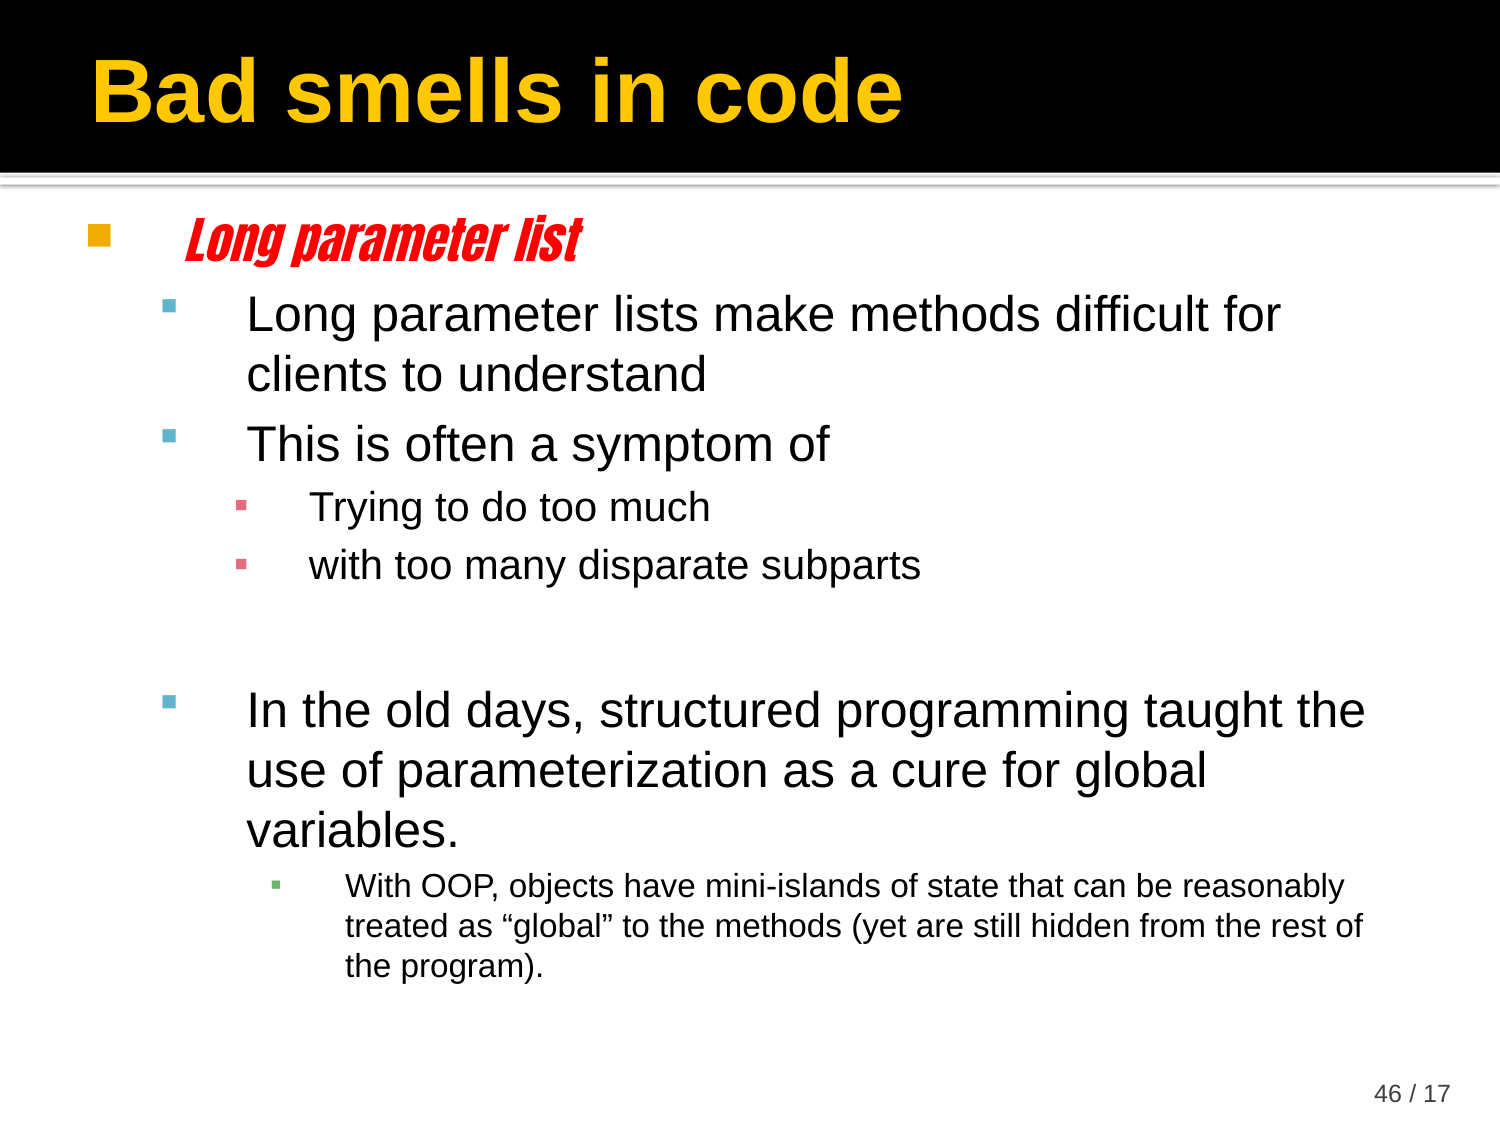

Bad smells in code
Long parameter list
Long parameter lists make methods difficult for clients to understand
This is often a symptom of
Trying to do too much
with too many disparate subparts

In the old days, structured programming taught the use of parameterization as a cure for global variables.
With OOP, objects have mini-islands of state that can be reasonably treated as “global” to the methods (yet are still hidden from the rest of the program).

17 / 46